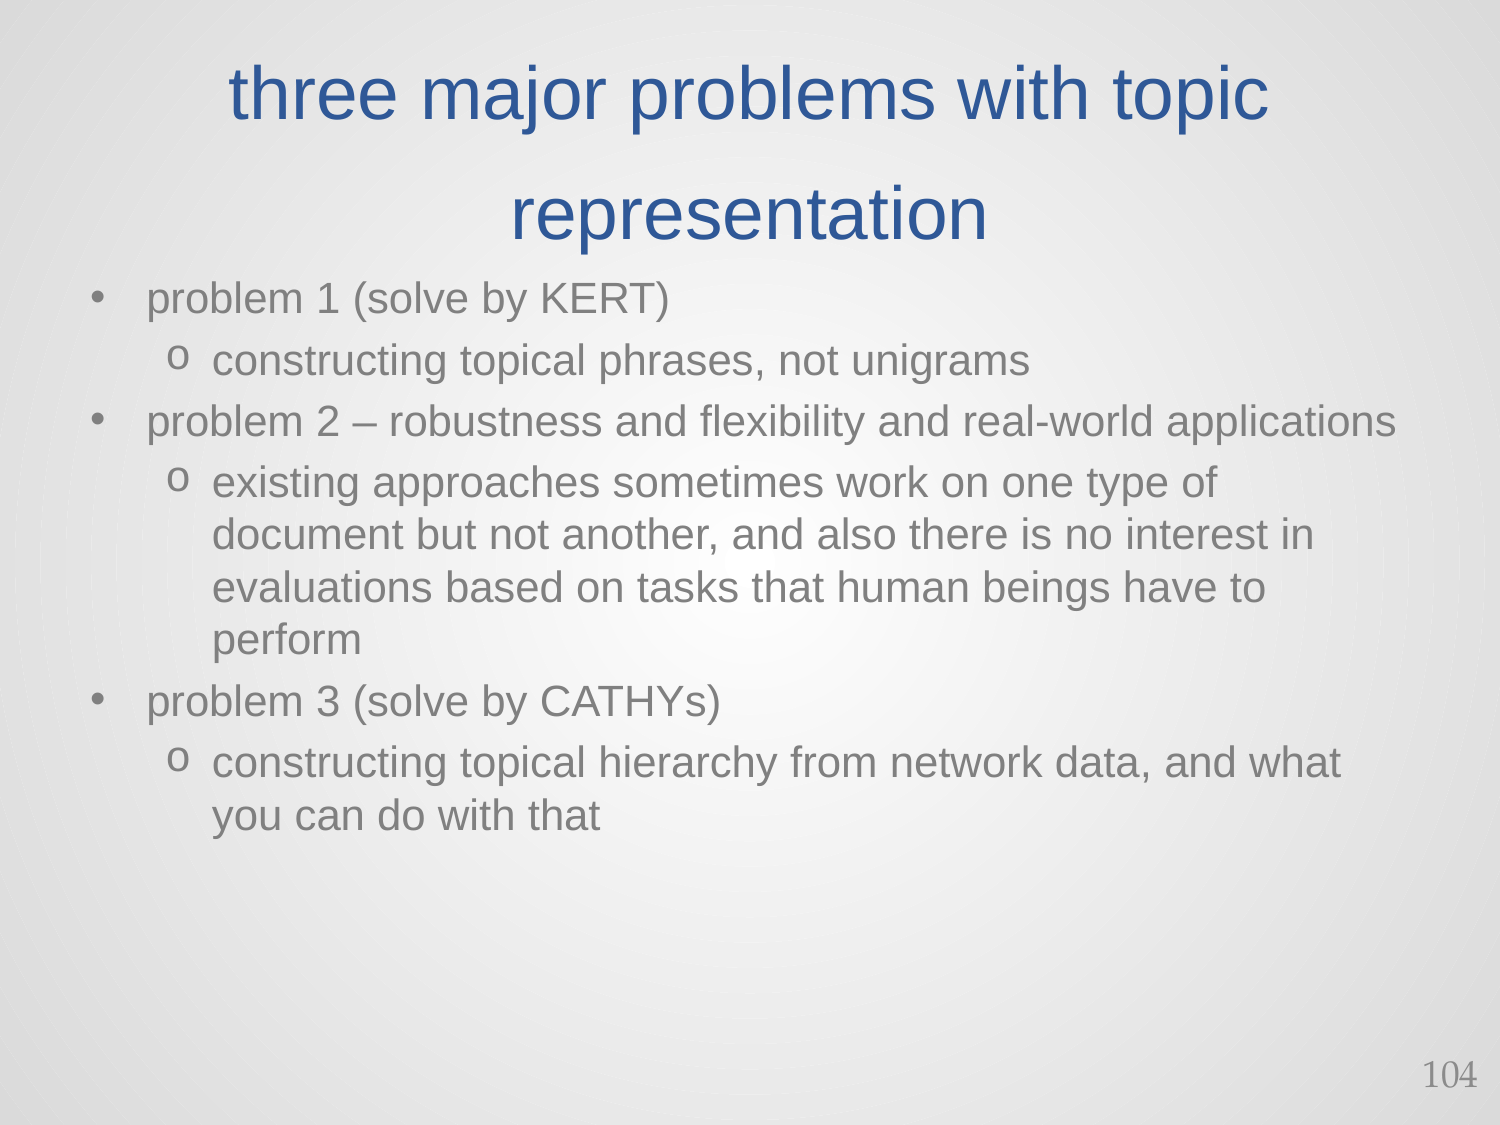

# three major problems with topic representation
problem 1 (solve by KERT)
constructing topical phrases, not unigrams
problem 2 – robustness and flexibility and real-world applications
existing approaches sometimes work on one type of document but not another, and also there is no interest in evaluations based on tasks that human beings have to perform
problem 3 (solve by CATHYs)
constructing topical hierarchy from network data, and what you can do with that
104